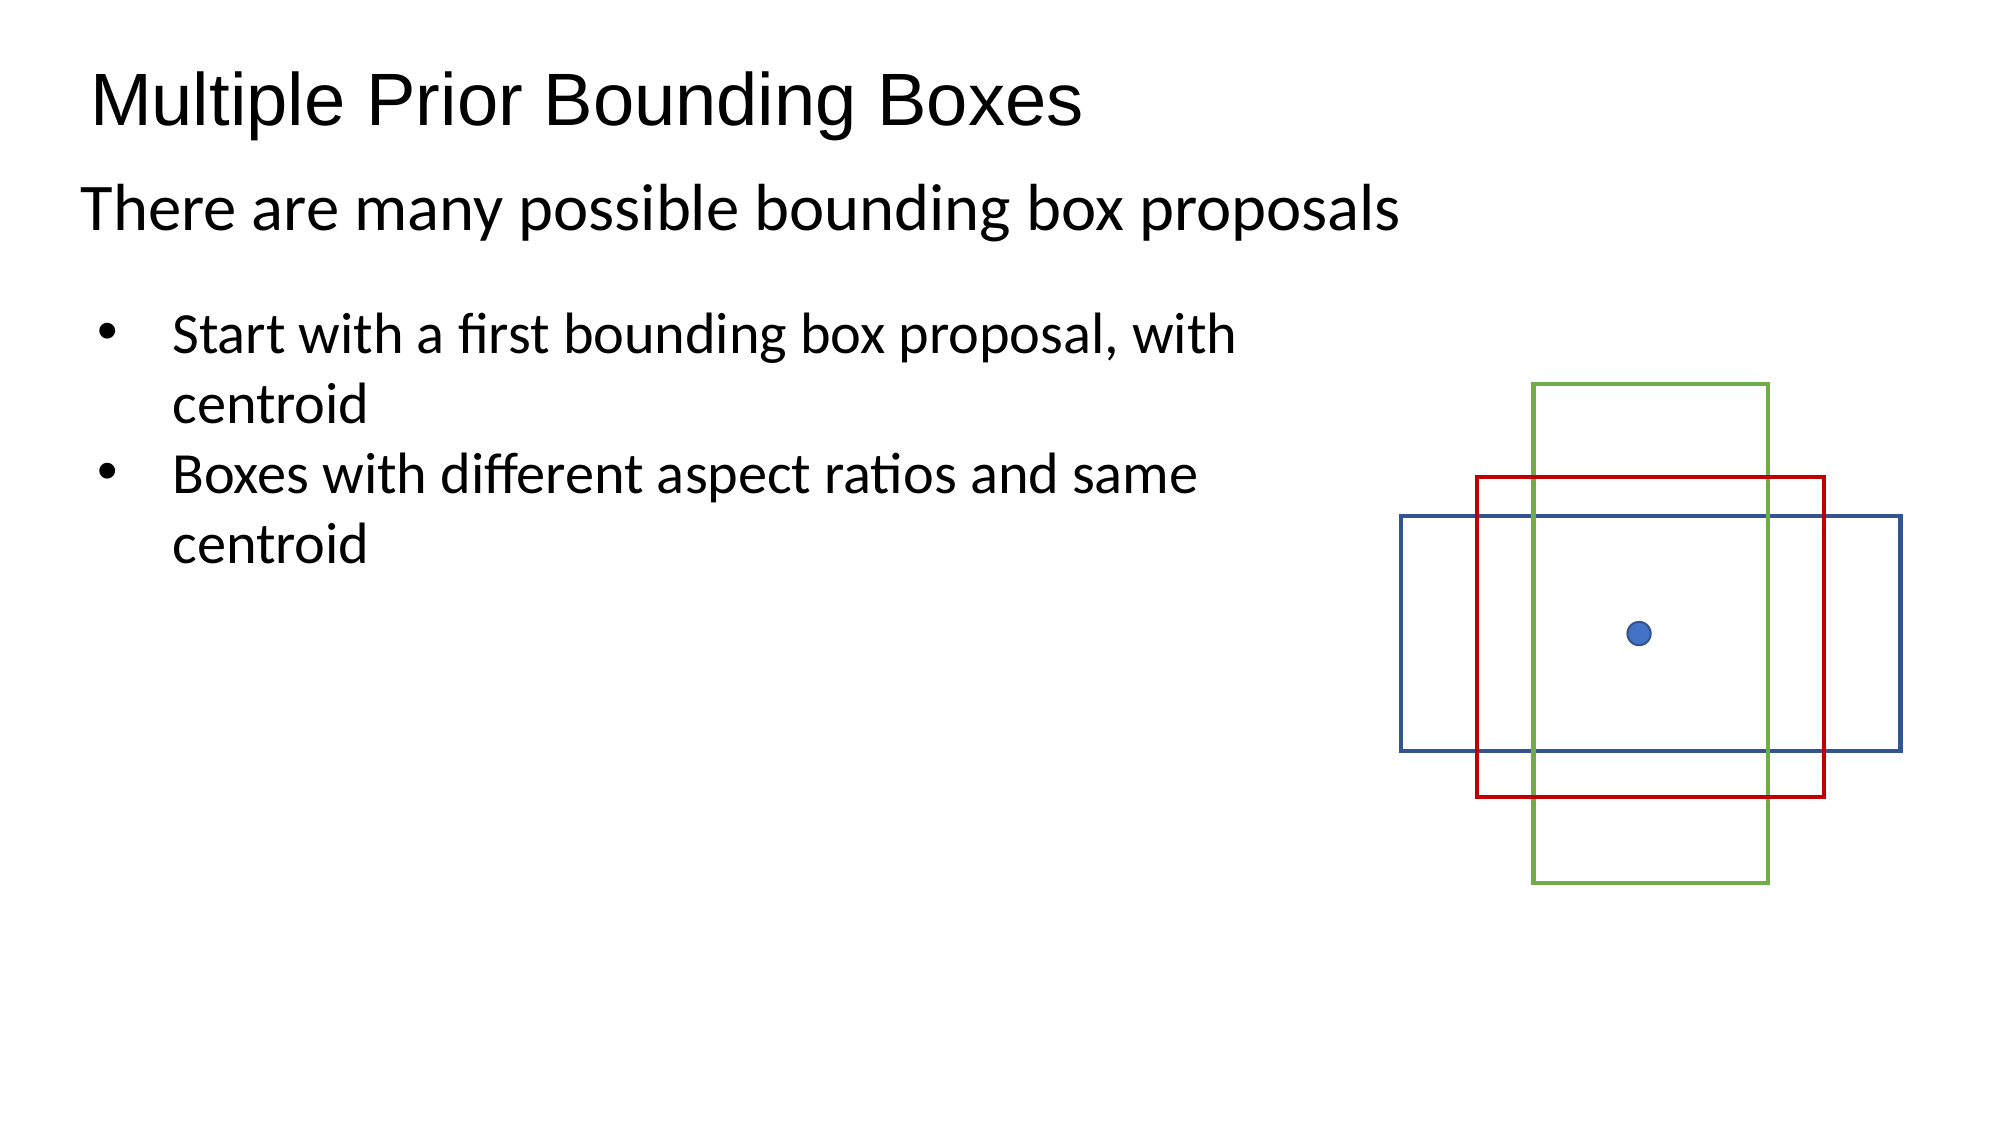

Multiple Prior Bounding Boxes
There are many possible bounding box proposals
Start with a first bounding box proposal, with centroid
Boxes with different aspect ratios and same centroid